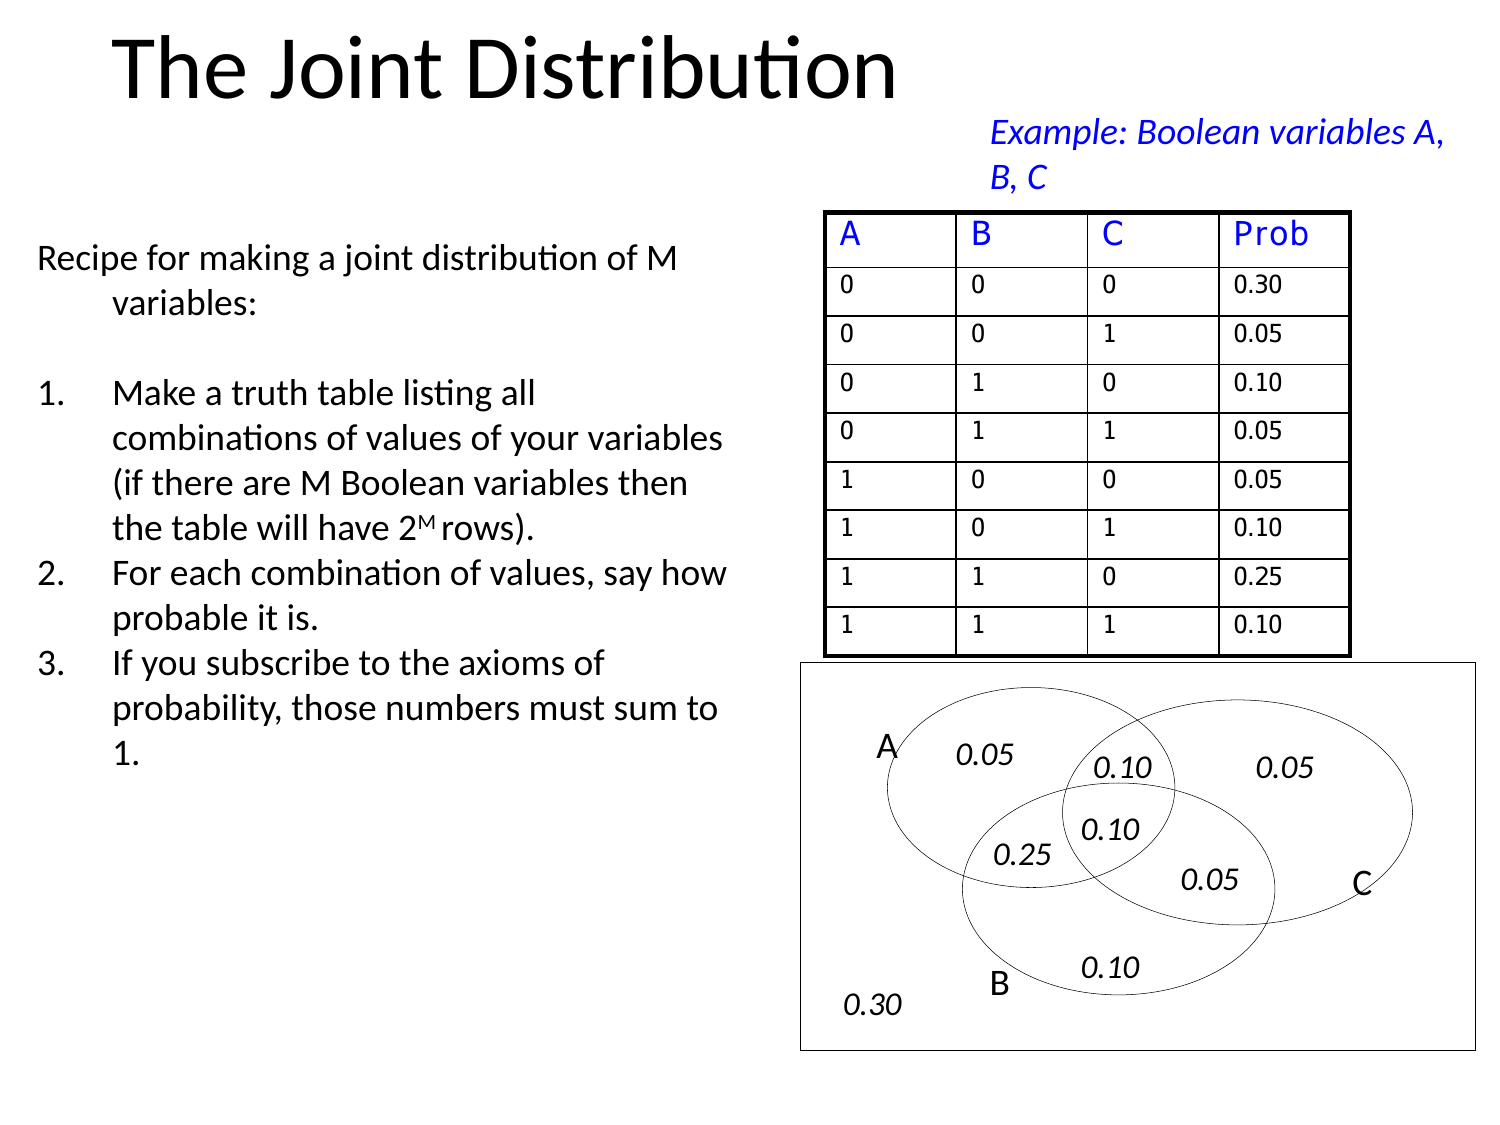

# The Joint Distribution
Example: Boolean variables A, B, C
| A | B | C | Prob |
| --- | --- | --- | --- |
| 0 | 0 | 0 | 0.30 |
| 0 | 0 | 1 | 0.05 |
| 0 | 1 | 0 | 0.10 |
| 0 | 1 | 1 | 0.05 |
| 1 | 0 | 0 | 0.05 |
| 1 | 0 | 1 | 0.10 |
| 1 | 1 | 0 | 0.25 |
| 1 | 1 | 1 | 0.10 |
Recipe for making a joint distribution of M variables:

Make a truth table listing all combinations of values of your variables (if there are M Boolean variables then the table will have 2M rows).
For each combination of values, say how probable it is.
If you subscribe to the axioms of probability, those numbers must sum to 1.

A
0.05
0.10
0.05

0.10
0.25
0.05
C
0.10
B
0.30